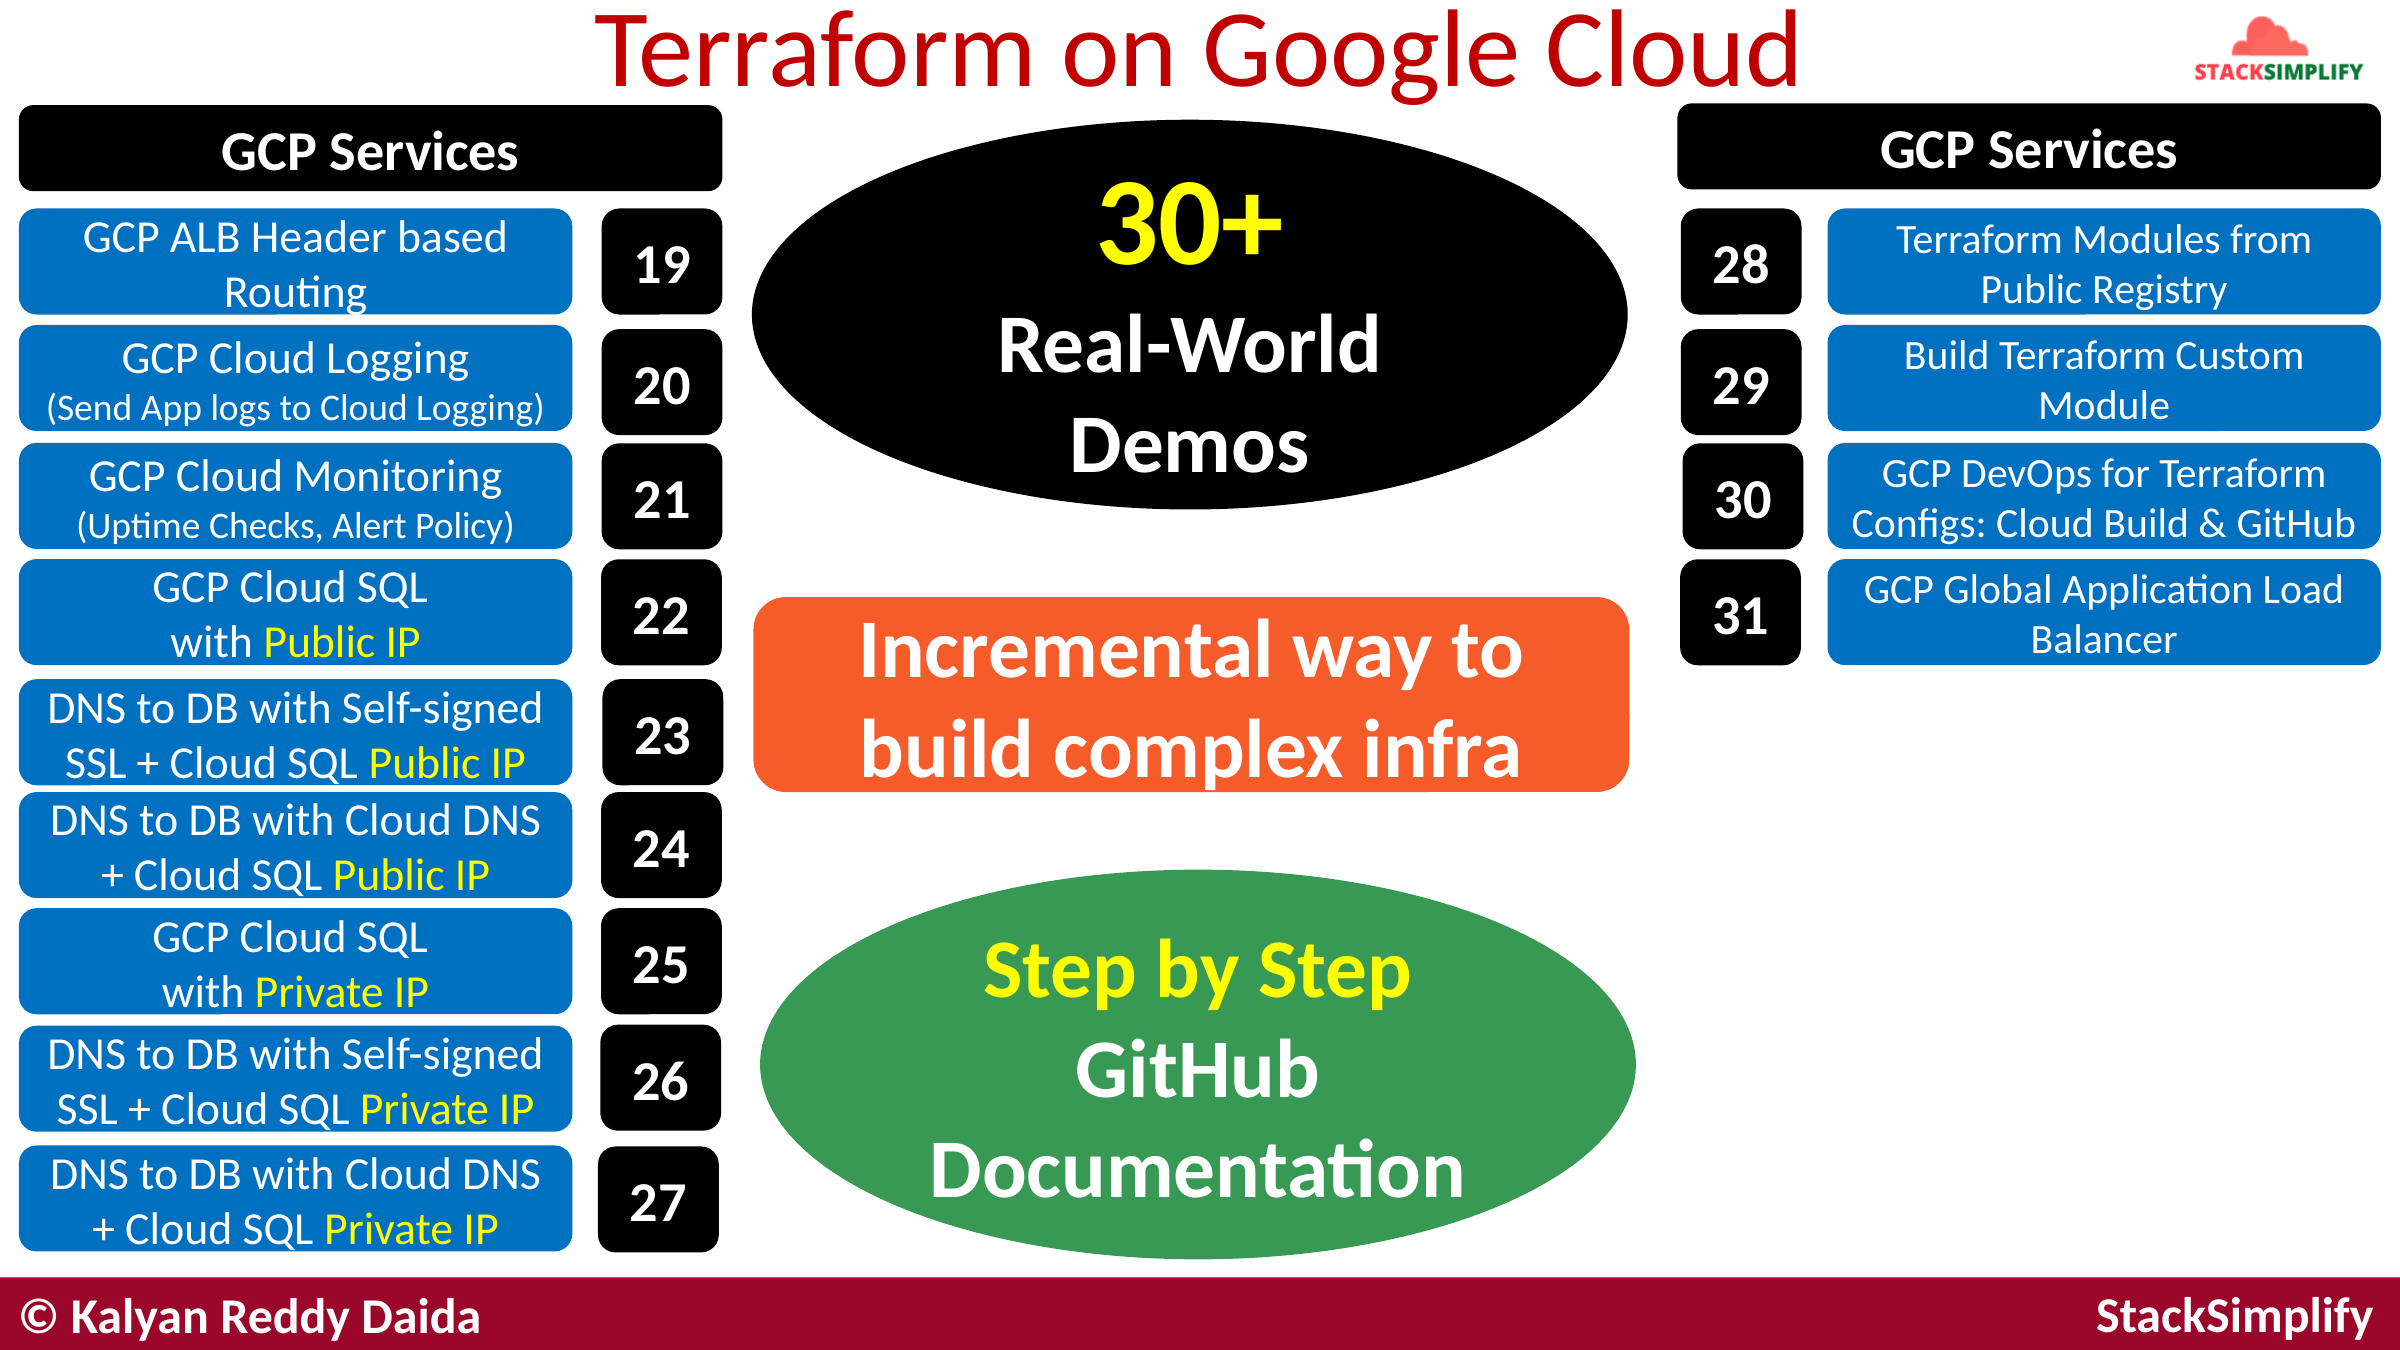

# Terraform on Google Cloud
GCP Services
GCP Services
30+
Real-World Demos
GCP ALB Header based Routing
19
28
Terraform Modules from Public Registry
GCP Cloud Logging
(Send App logs to Cloud Logging)
Build Terraform Custom Module
20
29
GCP Cloud Monitoring
(Uptime Checks, Alert Policy)
GCP DevOps for Terraform Configs: Cloud Build & GitHub
21
30
GCP Cloud SQL
with Public IP
GCP Global Application Load Balancer
22
31
Incremental way to build complex infra
DNS to DB with Self-signed SSL + Cloud SQL Public IP
23
24
DNS to DB with Cloud DNS + Cloud SQL Public IP
Step by Step GitHub Documentation
GCP Cloud SQL
with Private IP
25
26
DNS to DB with Self-signed SSL + Cloud SQL Private IP
DNS to DB with Cloud DNS + Cloud SQL Private IP
27
© Kalyan Reddy Daida